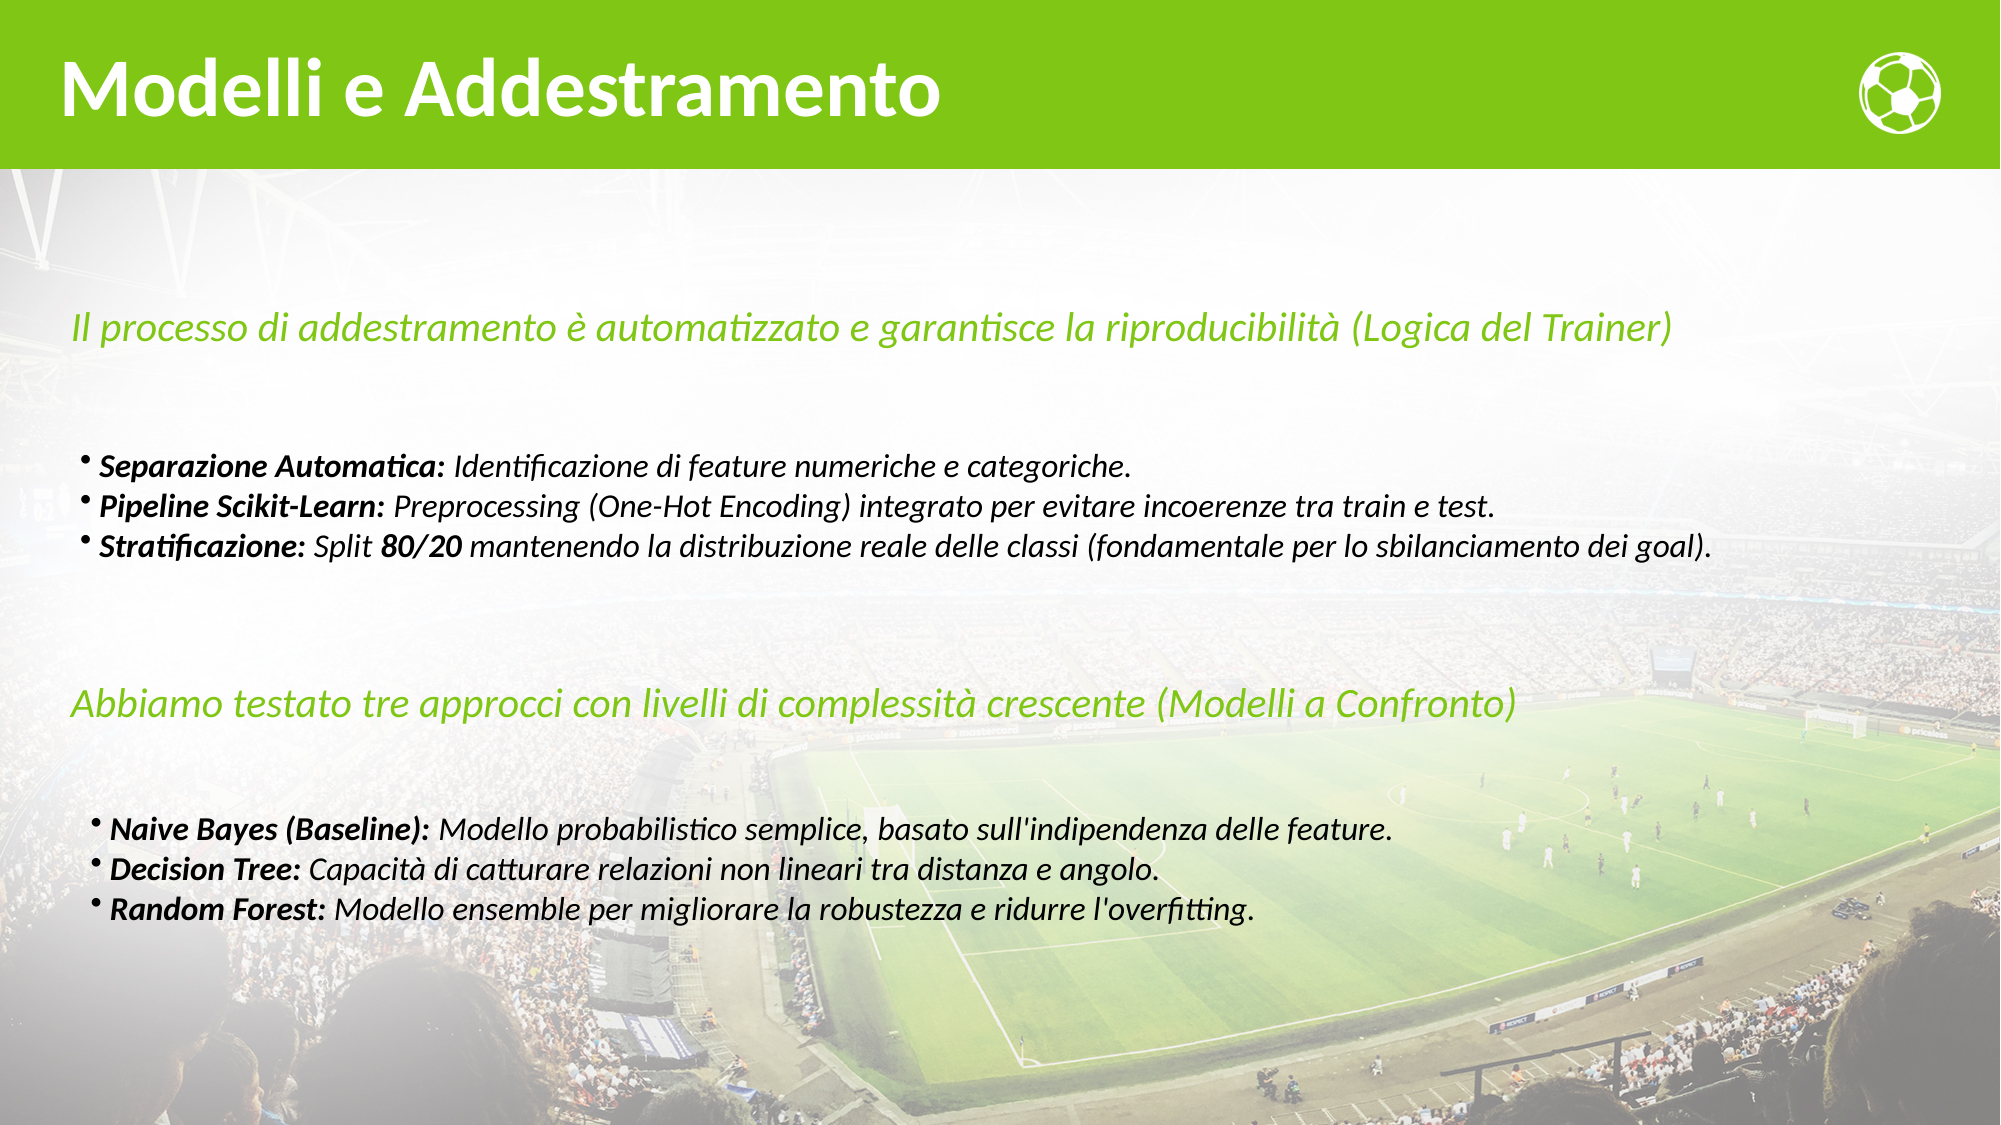

# Modelli e Addestramento
Il processo di addestramento è automatizzato e garantisce la riproducibilità (Logica del Trainer)
 Separazione Automatica: Identificazione di feature numeriche e categoriche.
 Pipeline Scikit-Learn: Preprocessing (One-Hot Encoding) integrato per evitare incoerenze tra train e test.
 Stratificazione: Split 80/20 mantenendo la distribuzione reale delle classi (fondamentale per lo sbilanciamento dei goal).
Abbiamo testato tre approcci con livelli di complessità crescente (Modelli a Confronto)
 Naive Bayes (Baseline): Modello probabilistico semplice, basato sull'indipendenza delle feature.
 Decision Tree: Capacità di catturare relazioni non lineari tra distanza e angolo.
 Random Forest: Modello ensemble per migliorare la robustezza e ridurre l'overfitting.